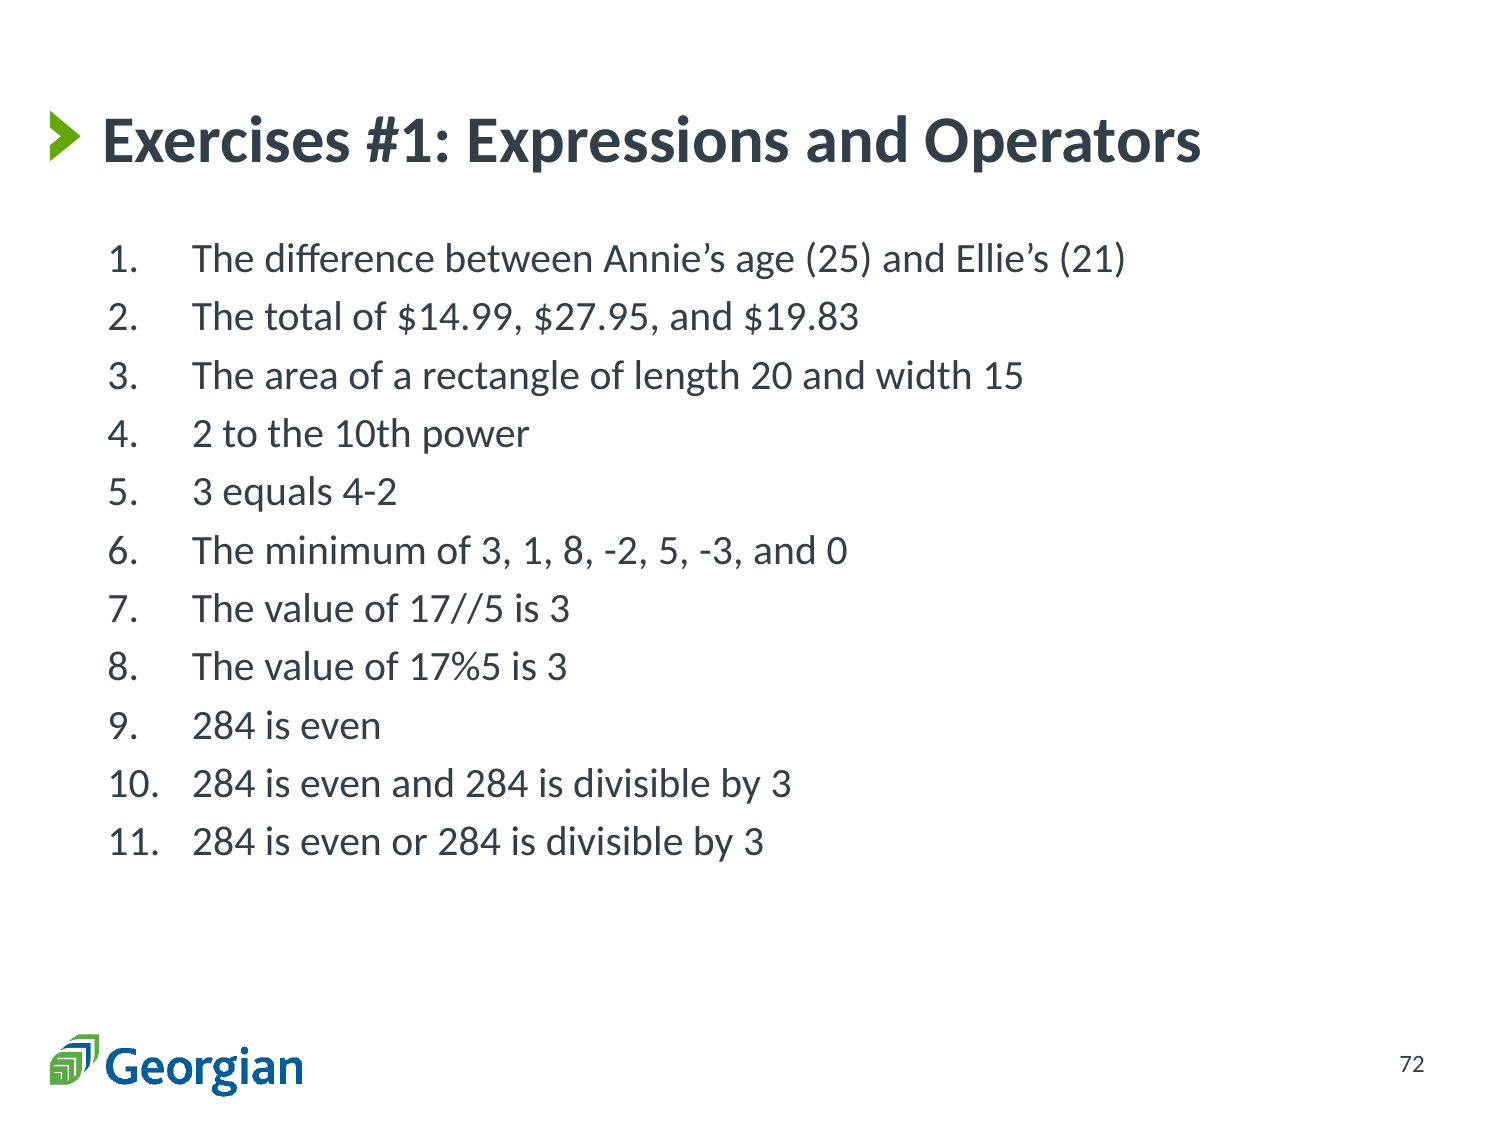

# Exercises #1: Expressions and Operators
The difference between Annie’s age (25) and Ellie’s (21)
The total of $14.99, $27.95, and $19.83
The area of a rectangle of length 20 and width 15
2 to the 10th power
3 equals 4-2
The minimum of 3, 1, 8, -2, 5, -3, and 0
The value of 17//5 is 3
The value of 17%5 is 3
284 is even
284 is even and 284 is divisible by 3
284 is even or 284 is divisible by 3